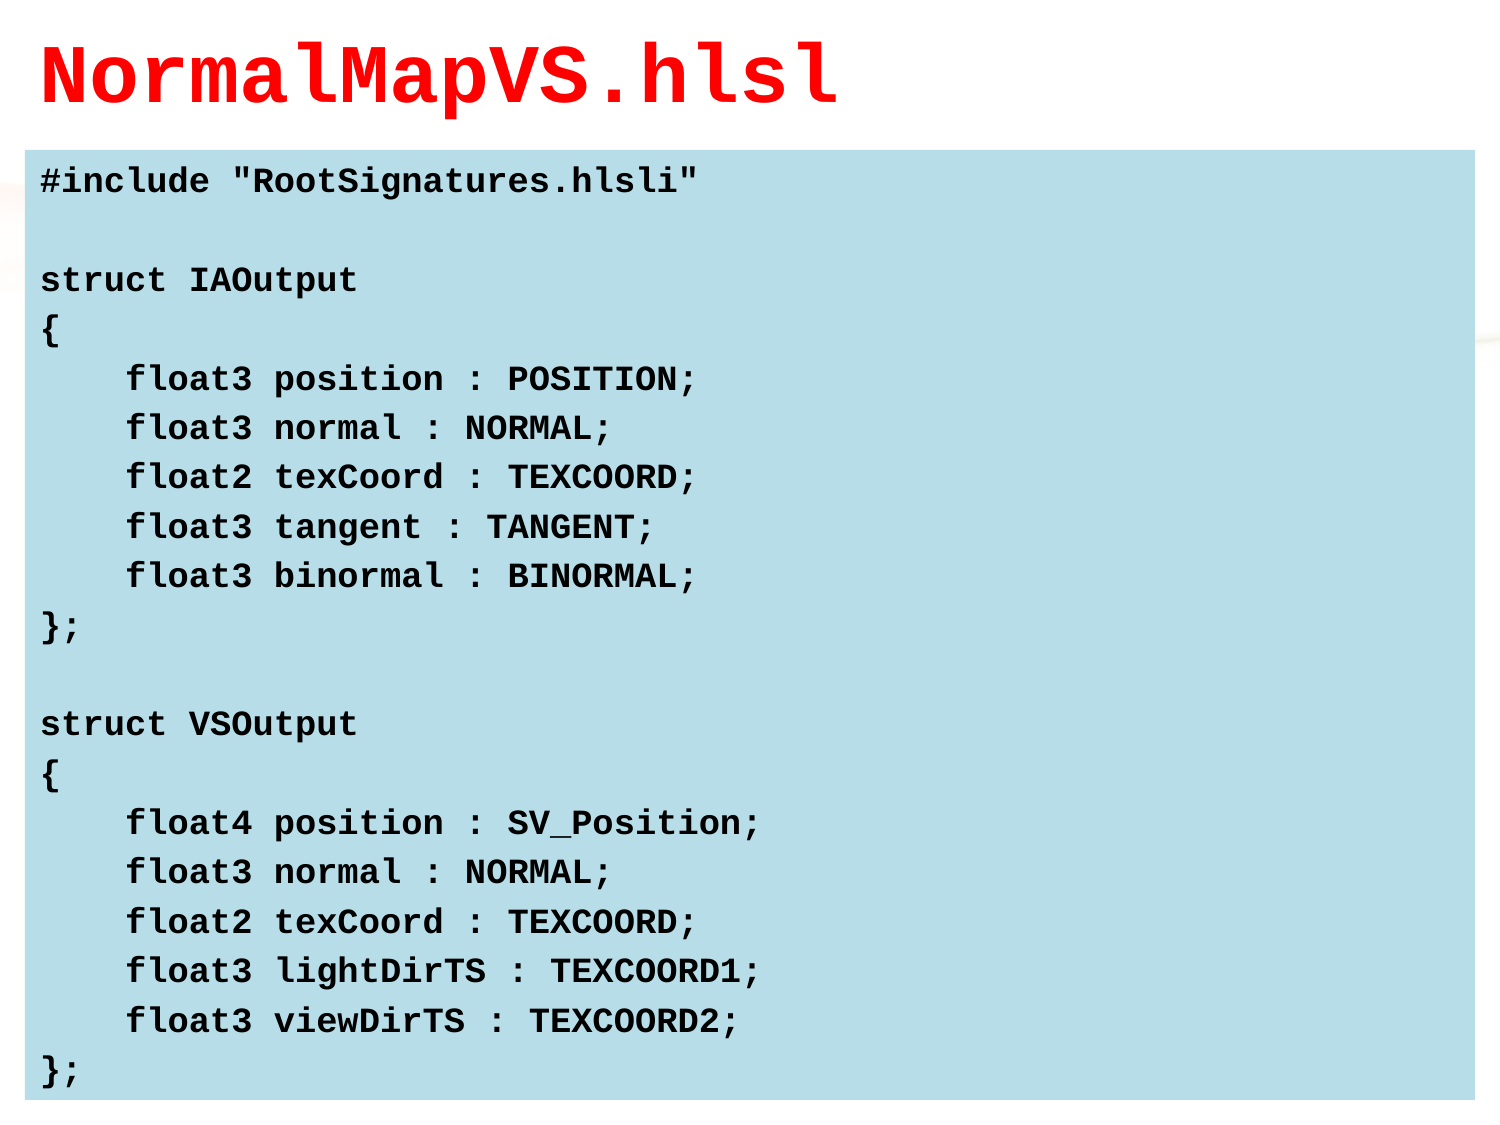

# NormalMapVS.hlsl
#include "RootSignatures.hlsli"

struct IAOutput
{
    float3 position : POSITION;
    float3 normal : NORMAL;
    float2 texCoord : TEXCOORD;
    float3 tangent : TANGENT;
    float3 binormal : BINORMAL;
};

struct VSOutput
{
    float4 position : SV_Position;
    float3 normal : NORMAL;
    float2 texCoord : TEXCOORD;
    float3 lightDirTS : TEXCOORD1;
    float3 viewDirTS : TEXCOORD2;
};